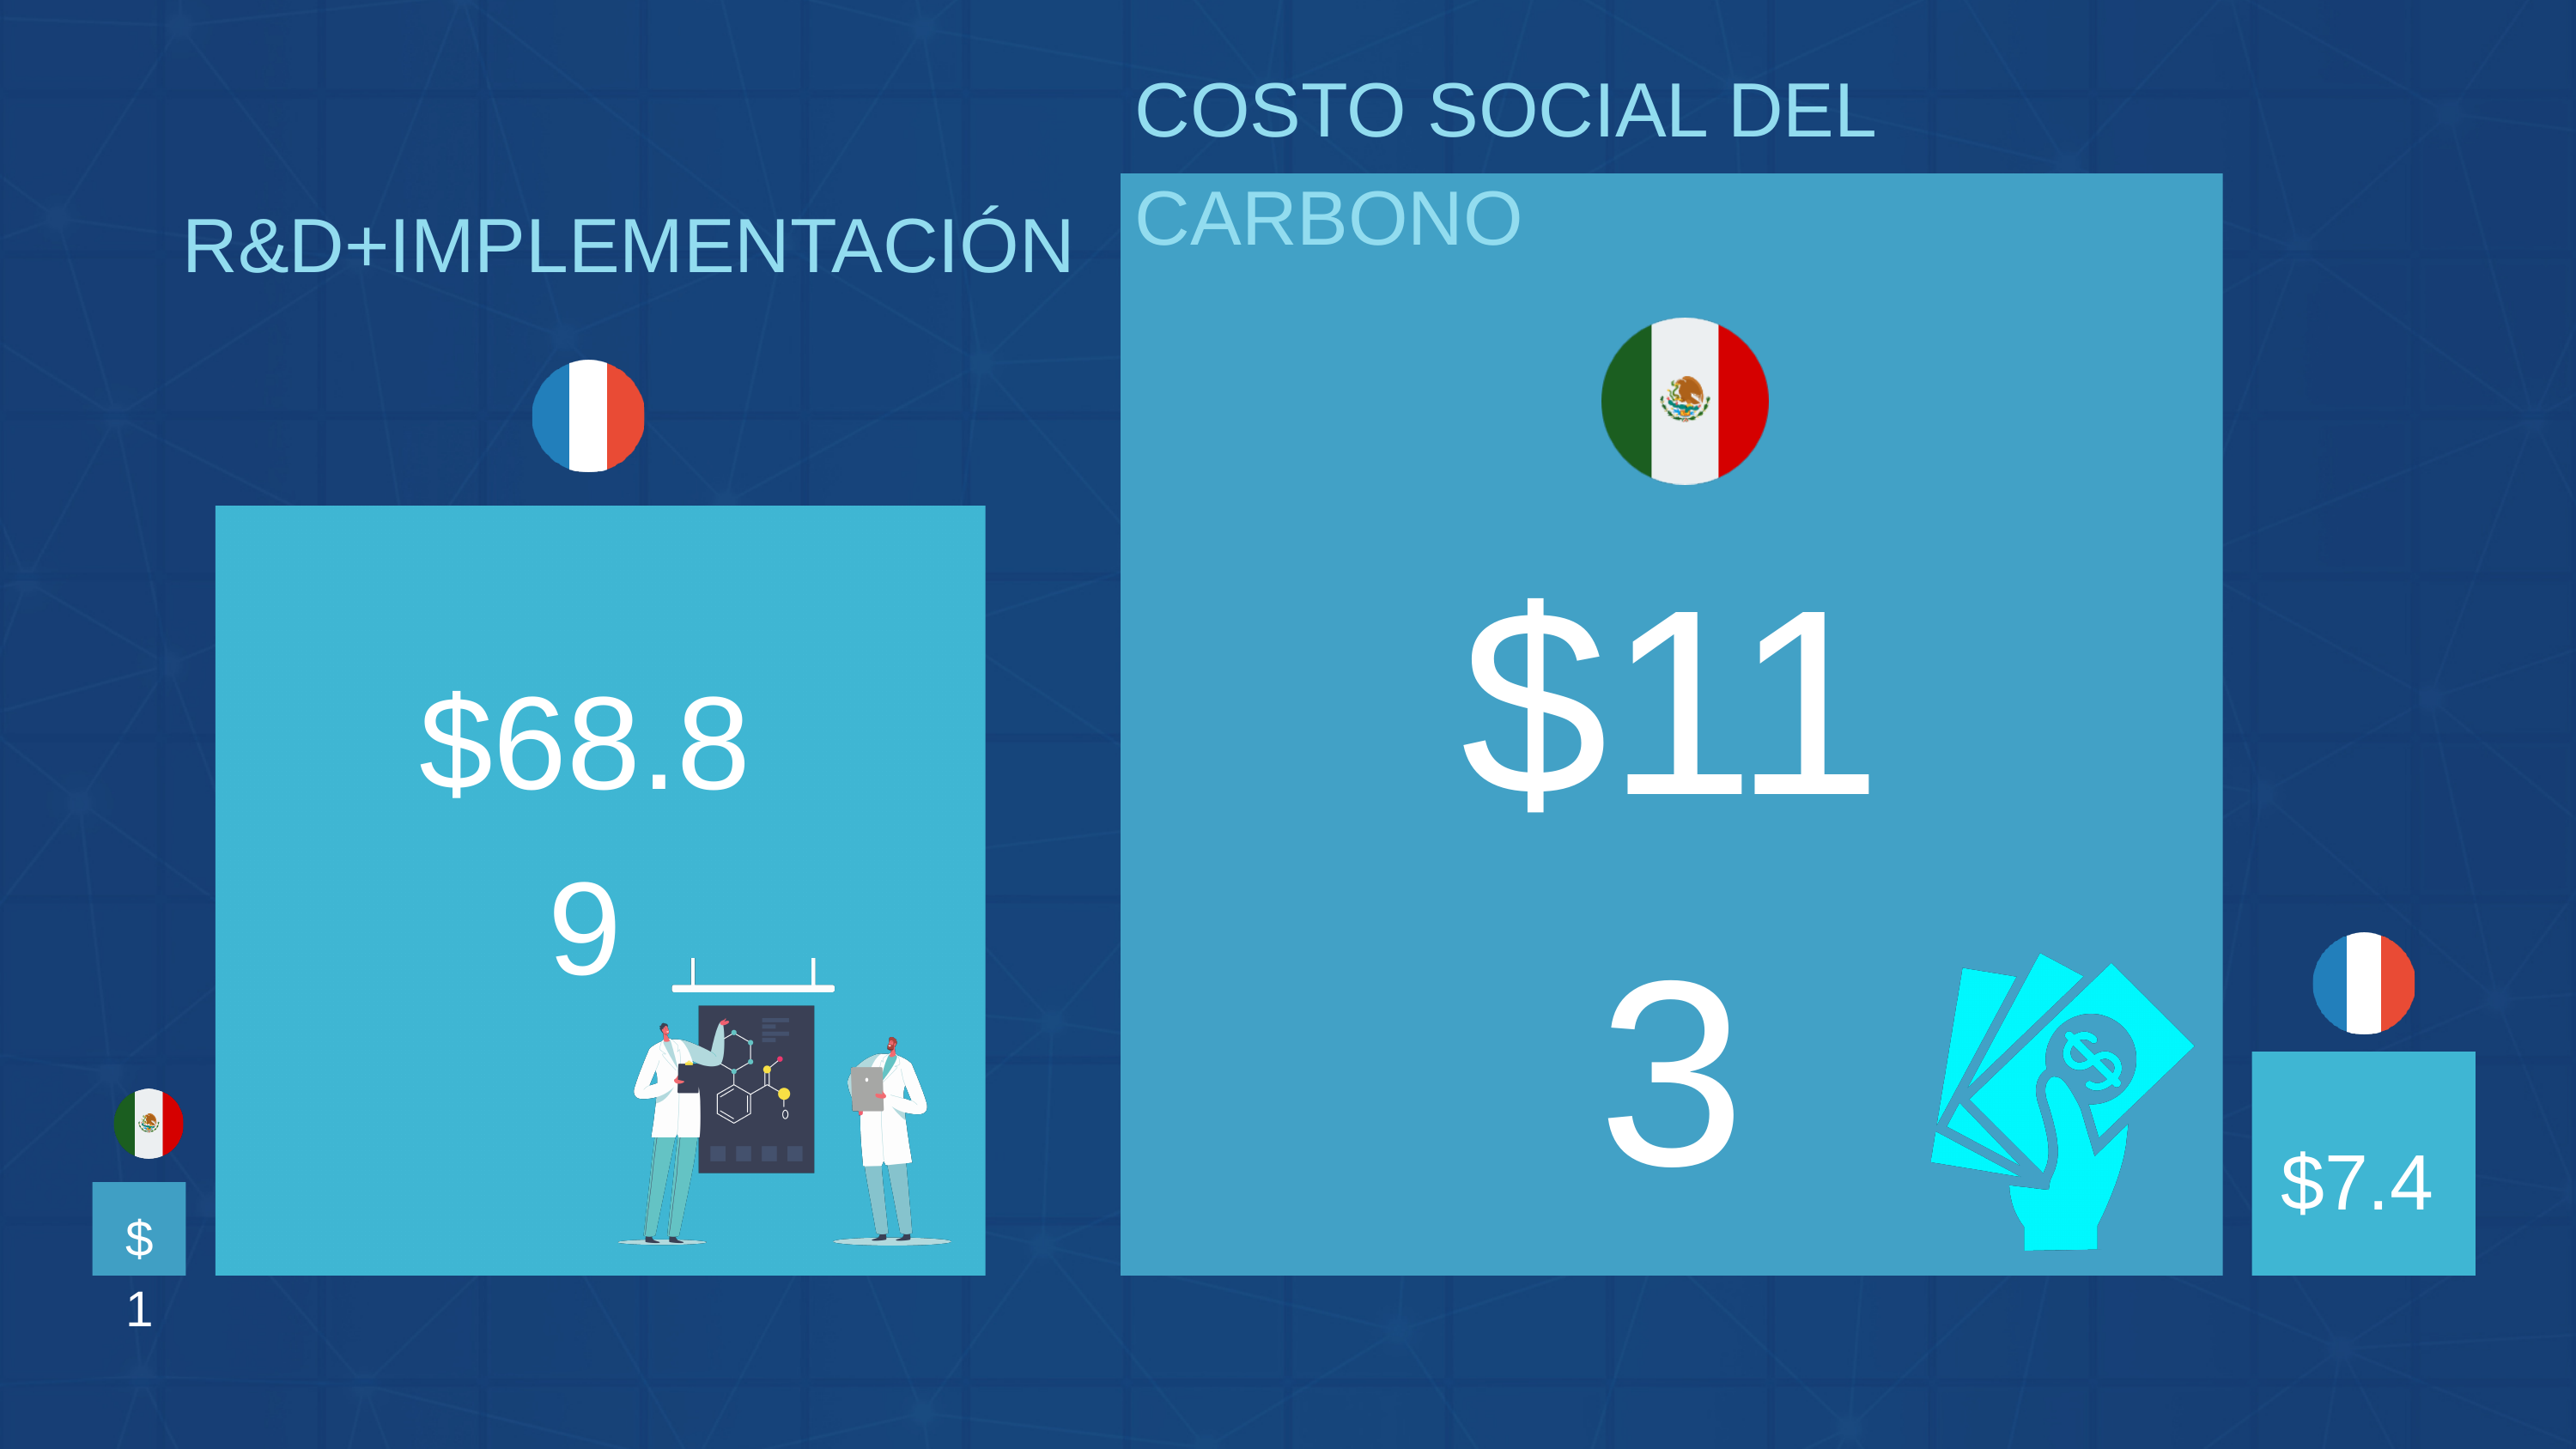

COSTO SOCIAL DEL CARBONO

R&D+IMPLEMENTACIÓN

$113

$68.89

$7.4

$1